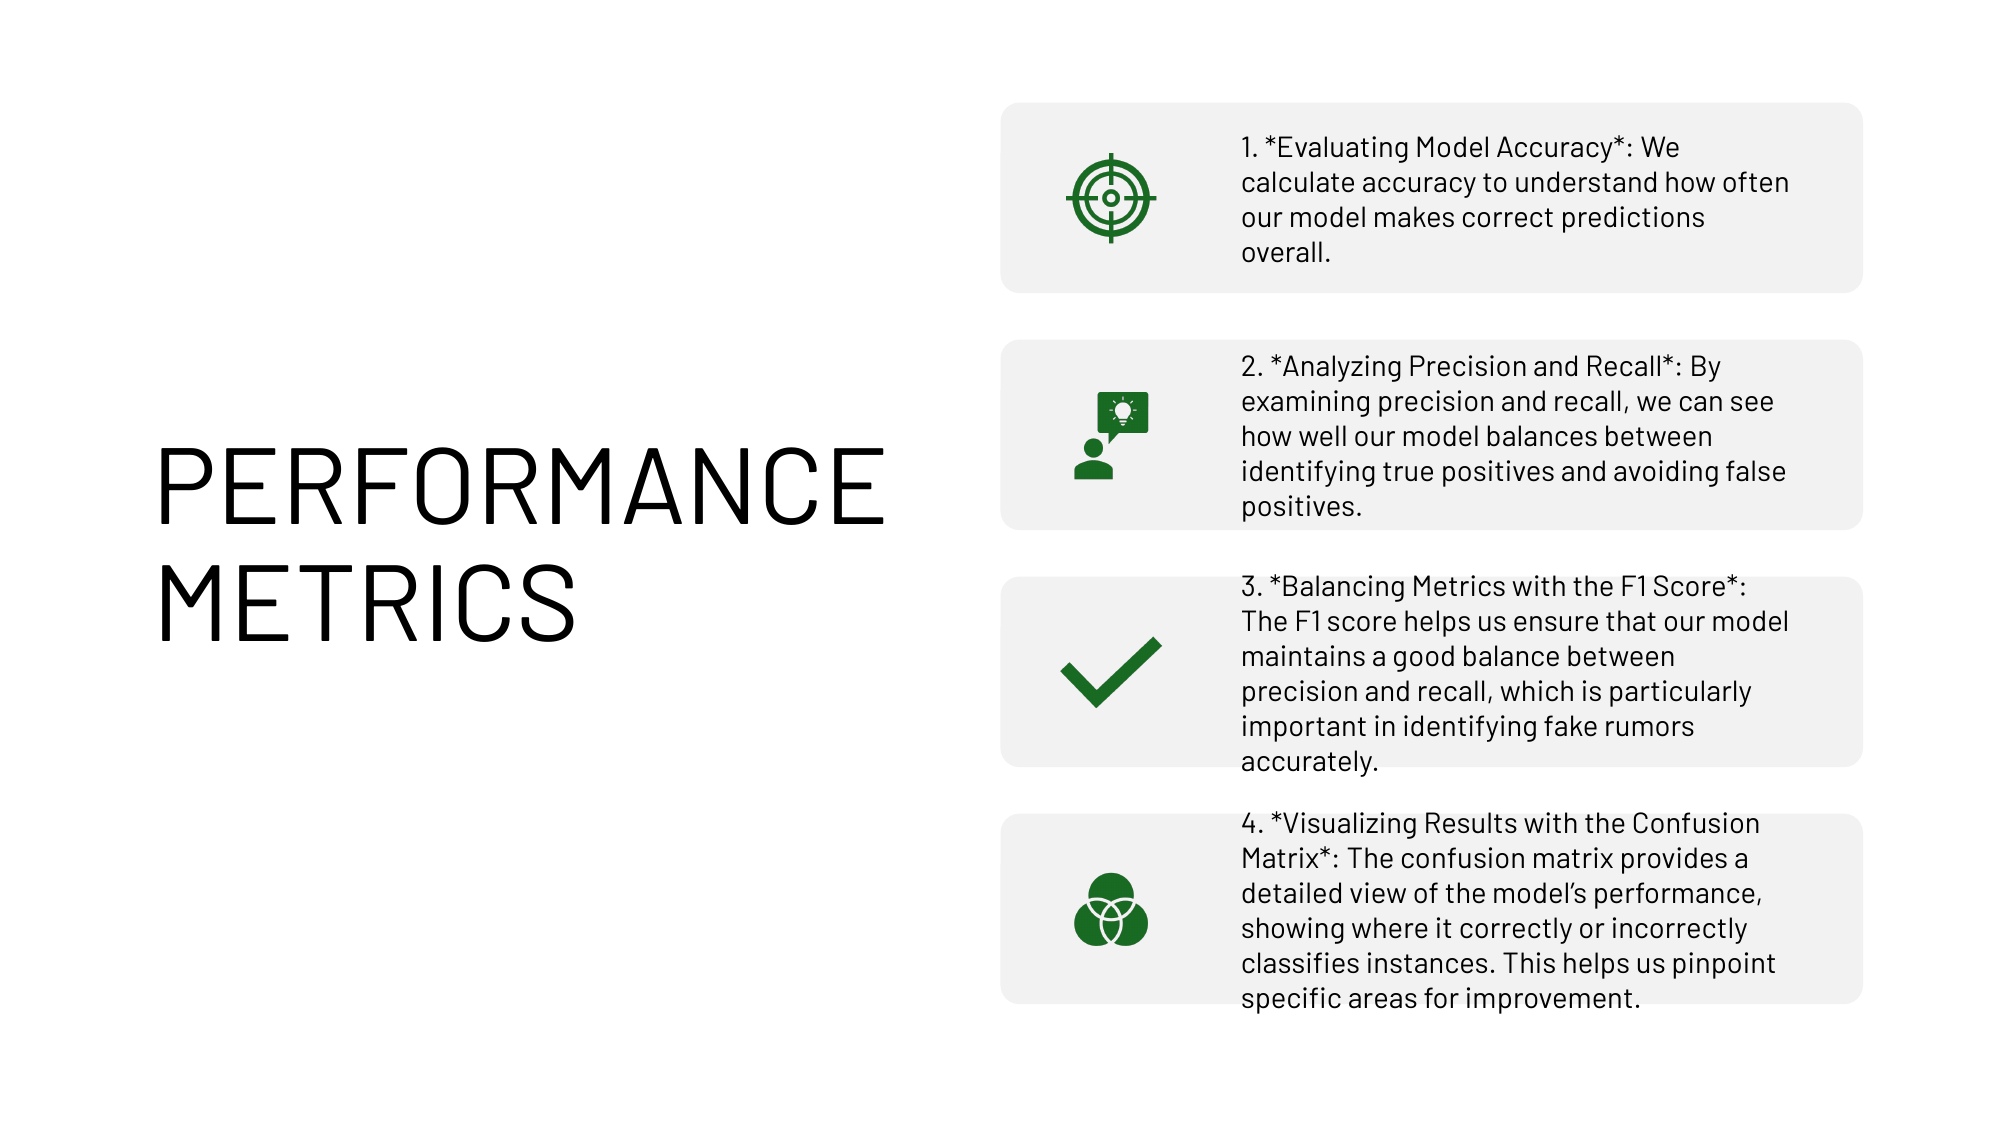

# PERFORMANCE METRICS
1. *Evaluating Model Accuracy*: We calculate accuracy to understand how often our model makes correct predictions overall.
2. *Analyzing Precision and Recall*: By examining precision and recall, we can see how well our model balances between identifying true positives and avoiding false positives.
3. *Balancing Metrics with the F1 Score*: The F1 score helps us ensure that our model maintains a good balance between precision and recall, which is particularly important in identifying fake rumors accurately.
4. *Visualizing Results with the Confusion Matrix*: The confusion matrix provides a detailed view of the model’s performance, showing where it correctly or incorrectly classifies instances. This helps us pinpoint specific areas for improvement.